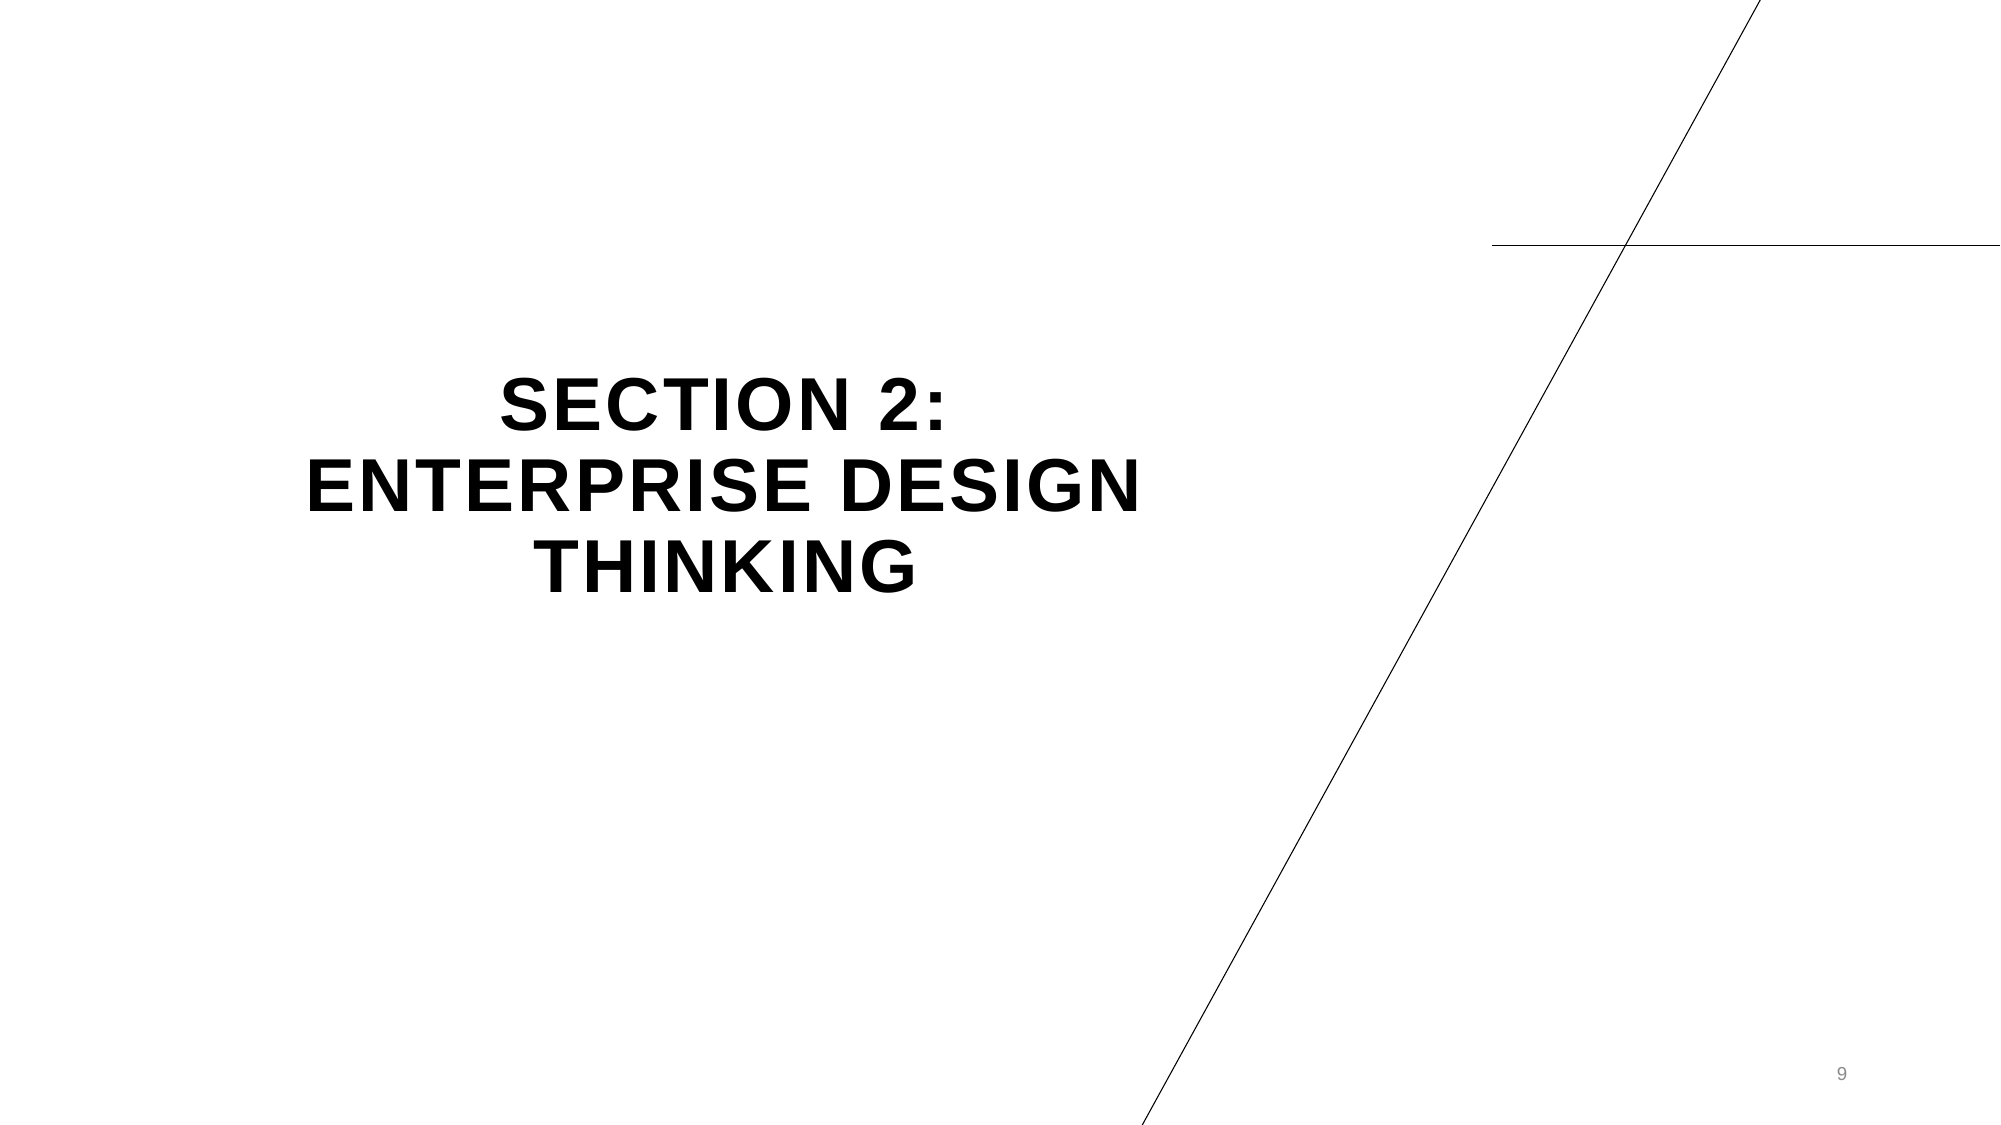

# Section 2: Enterprise design thinking
9